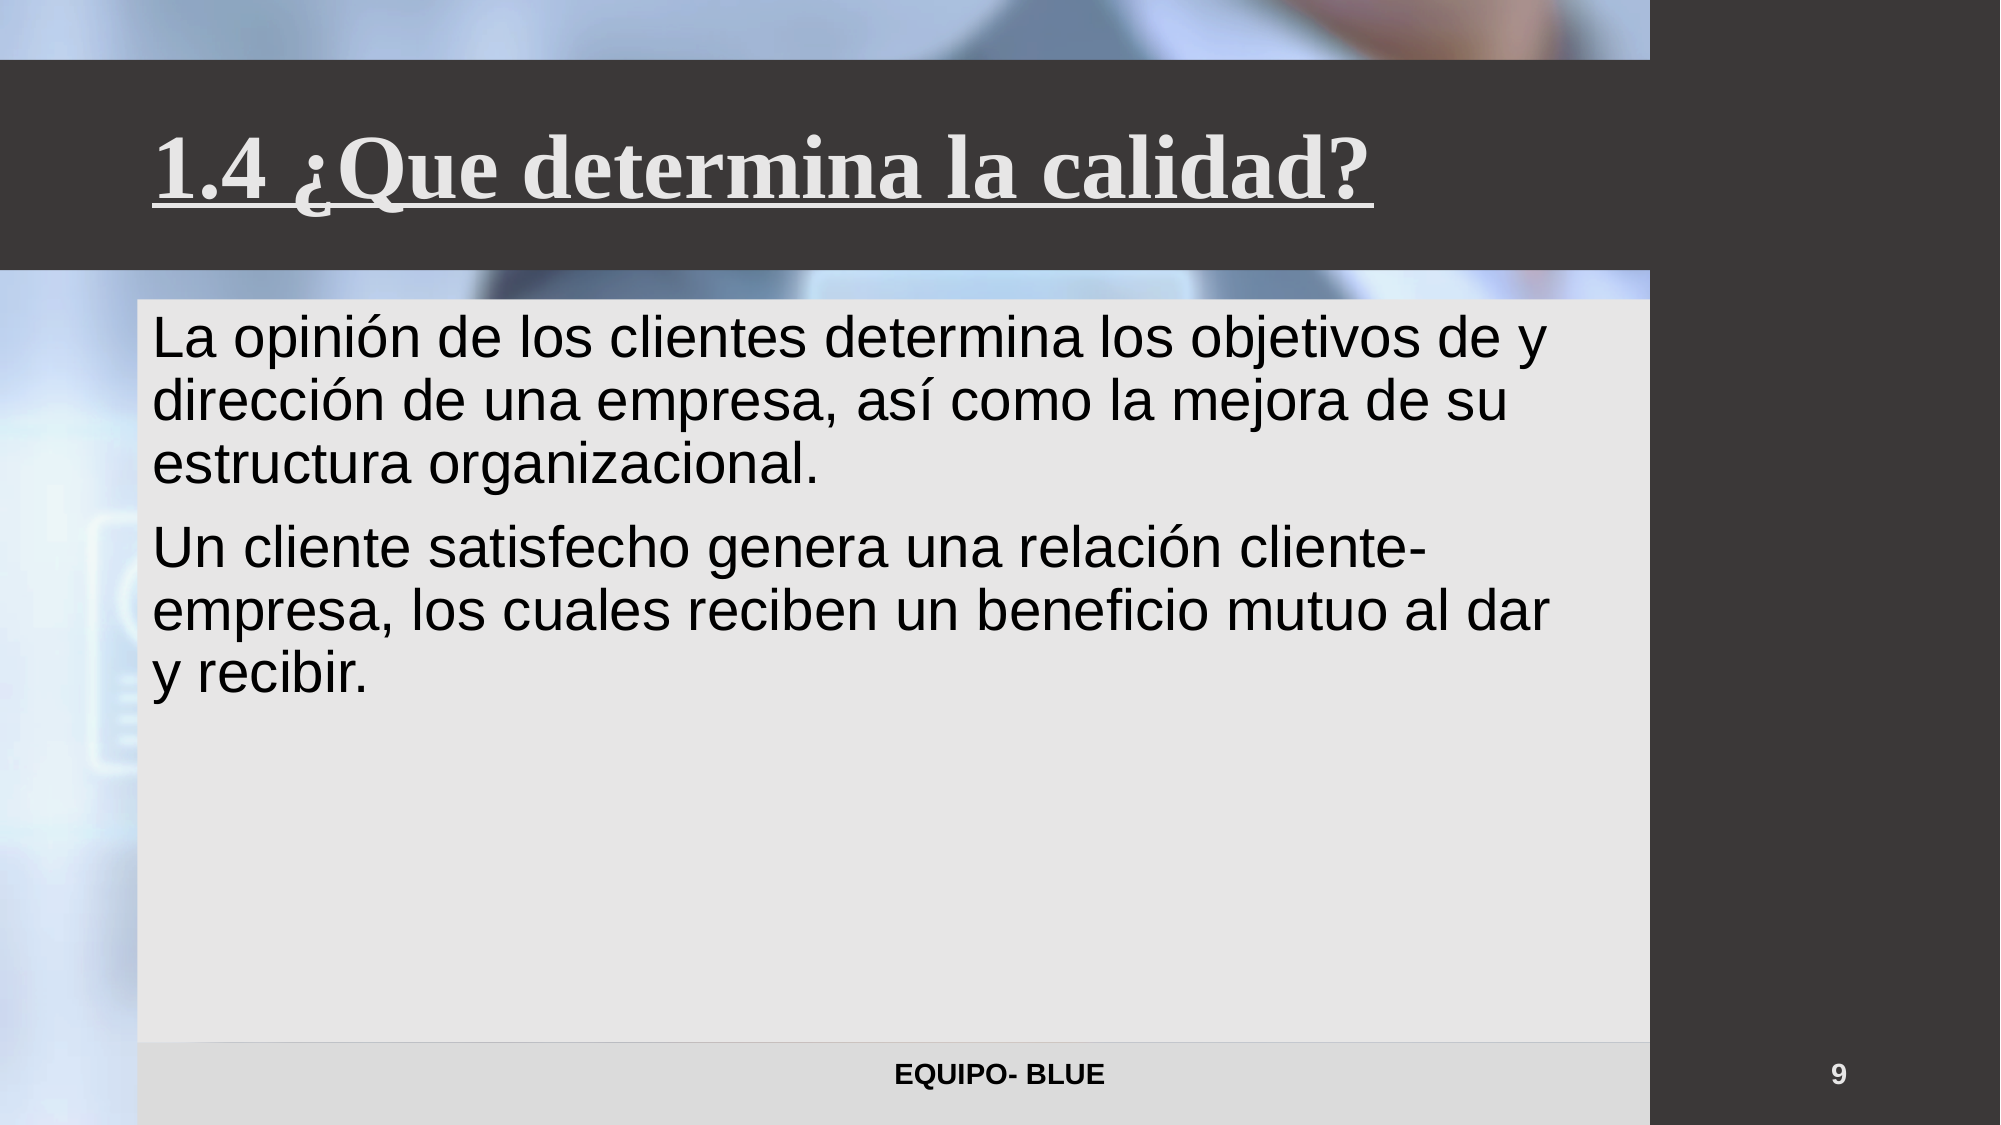

# 1.4 ¿Que determina la calidad?
La opinión de los clientes determina los objetivos de y dirección de una empresa, así como la mejora de su estructura organizacional.
Un cliente satisfecho genera una relación cliente-empresa, los cuales reciben un beneficio mutuo al dar y recibir.

EQUIPO- BLUE
9